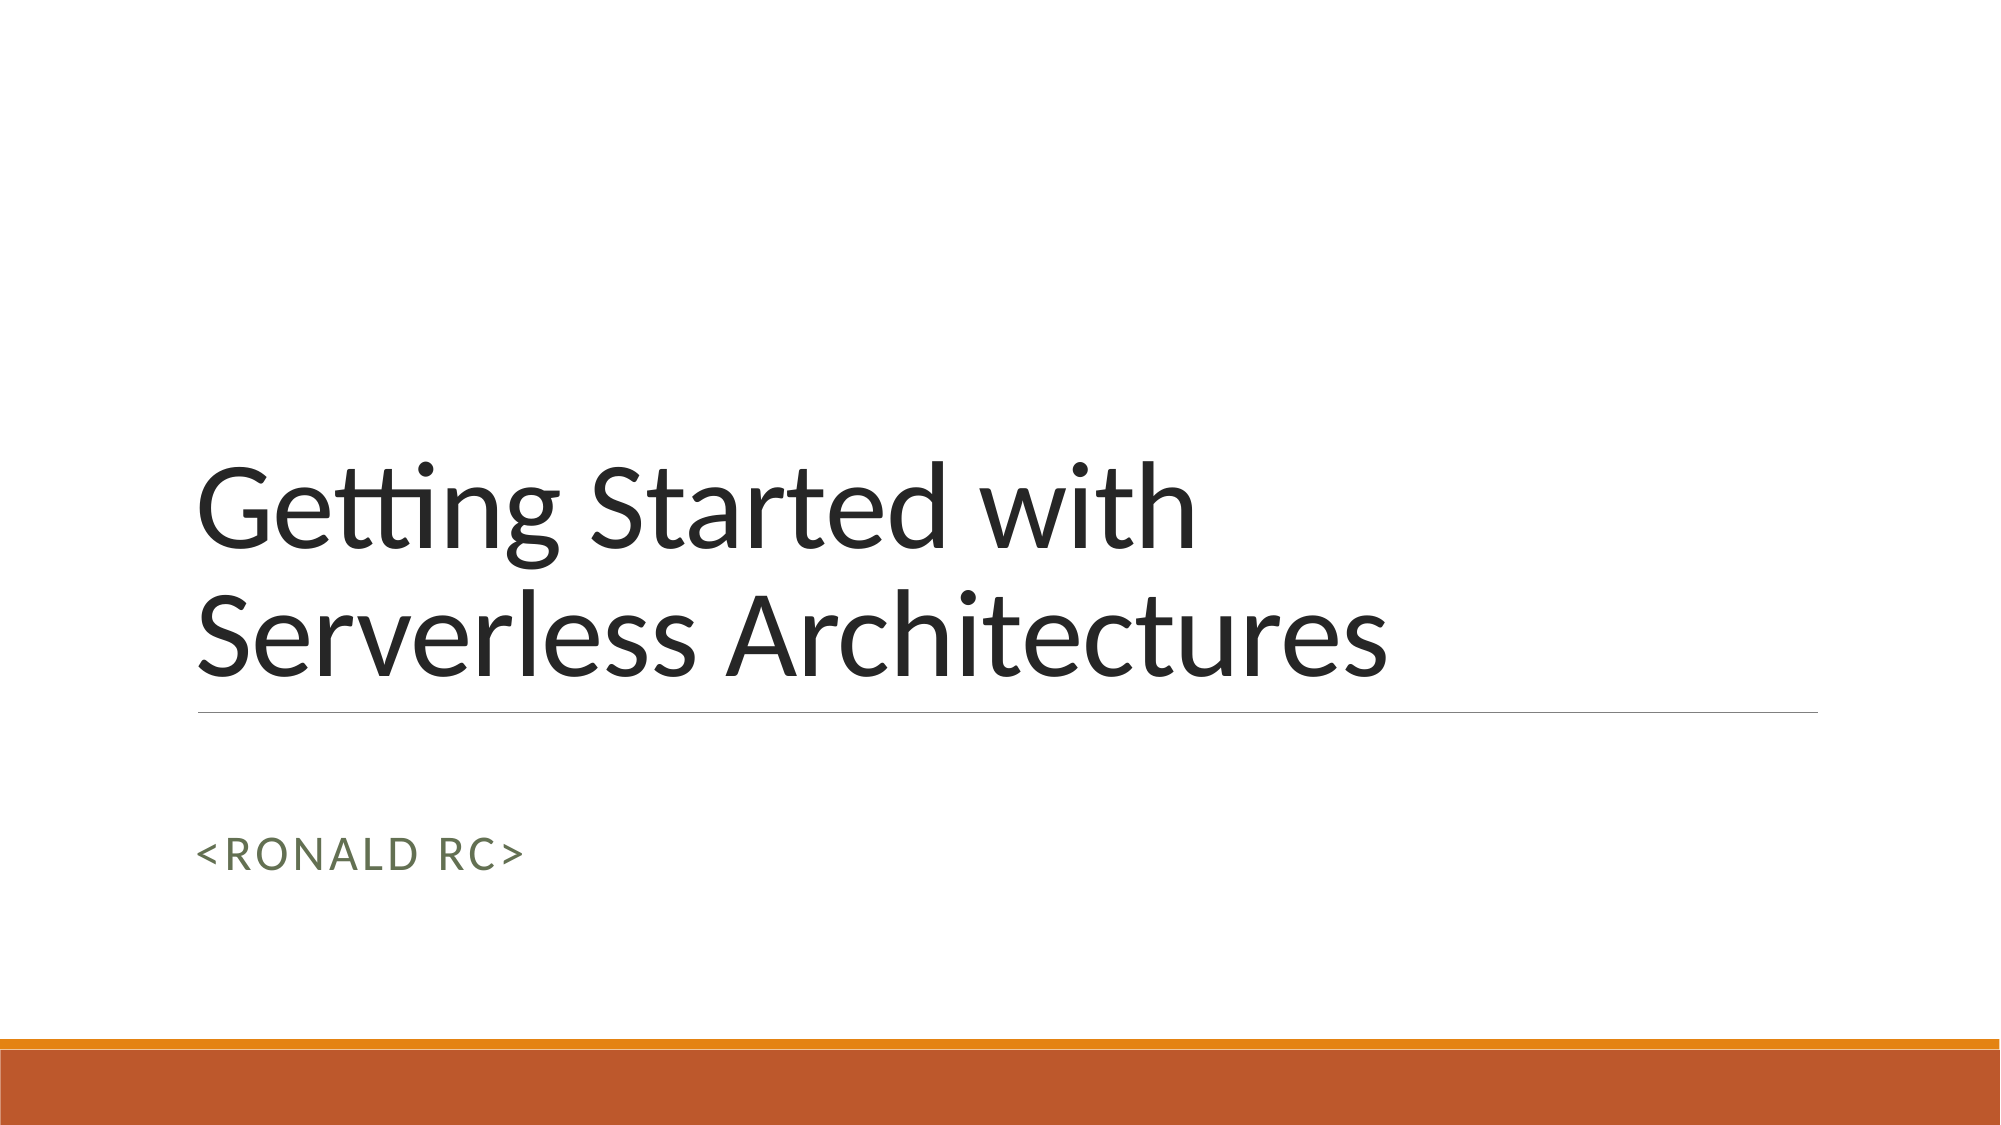

# Getting Started with Serverless Architectures

<Ronald RC>